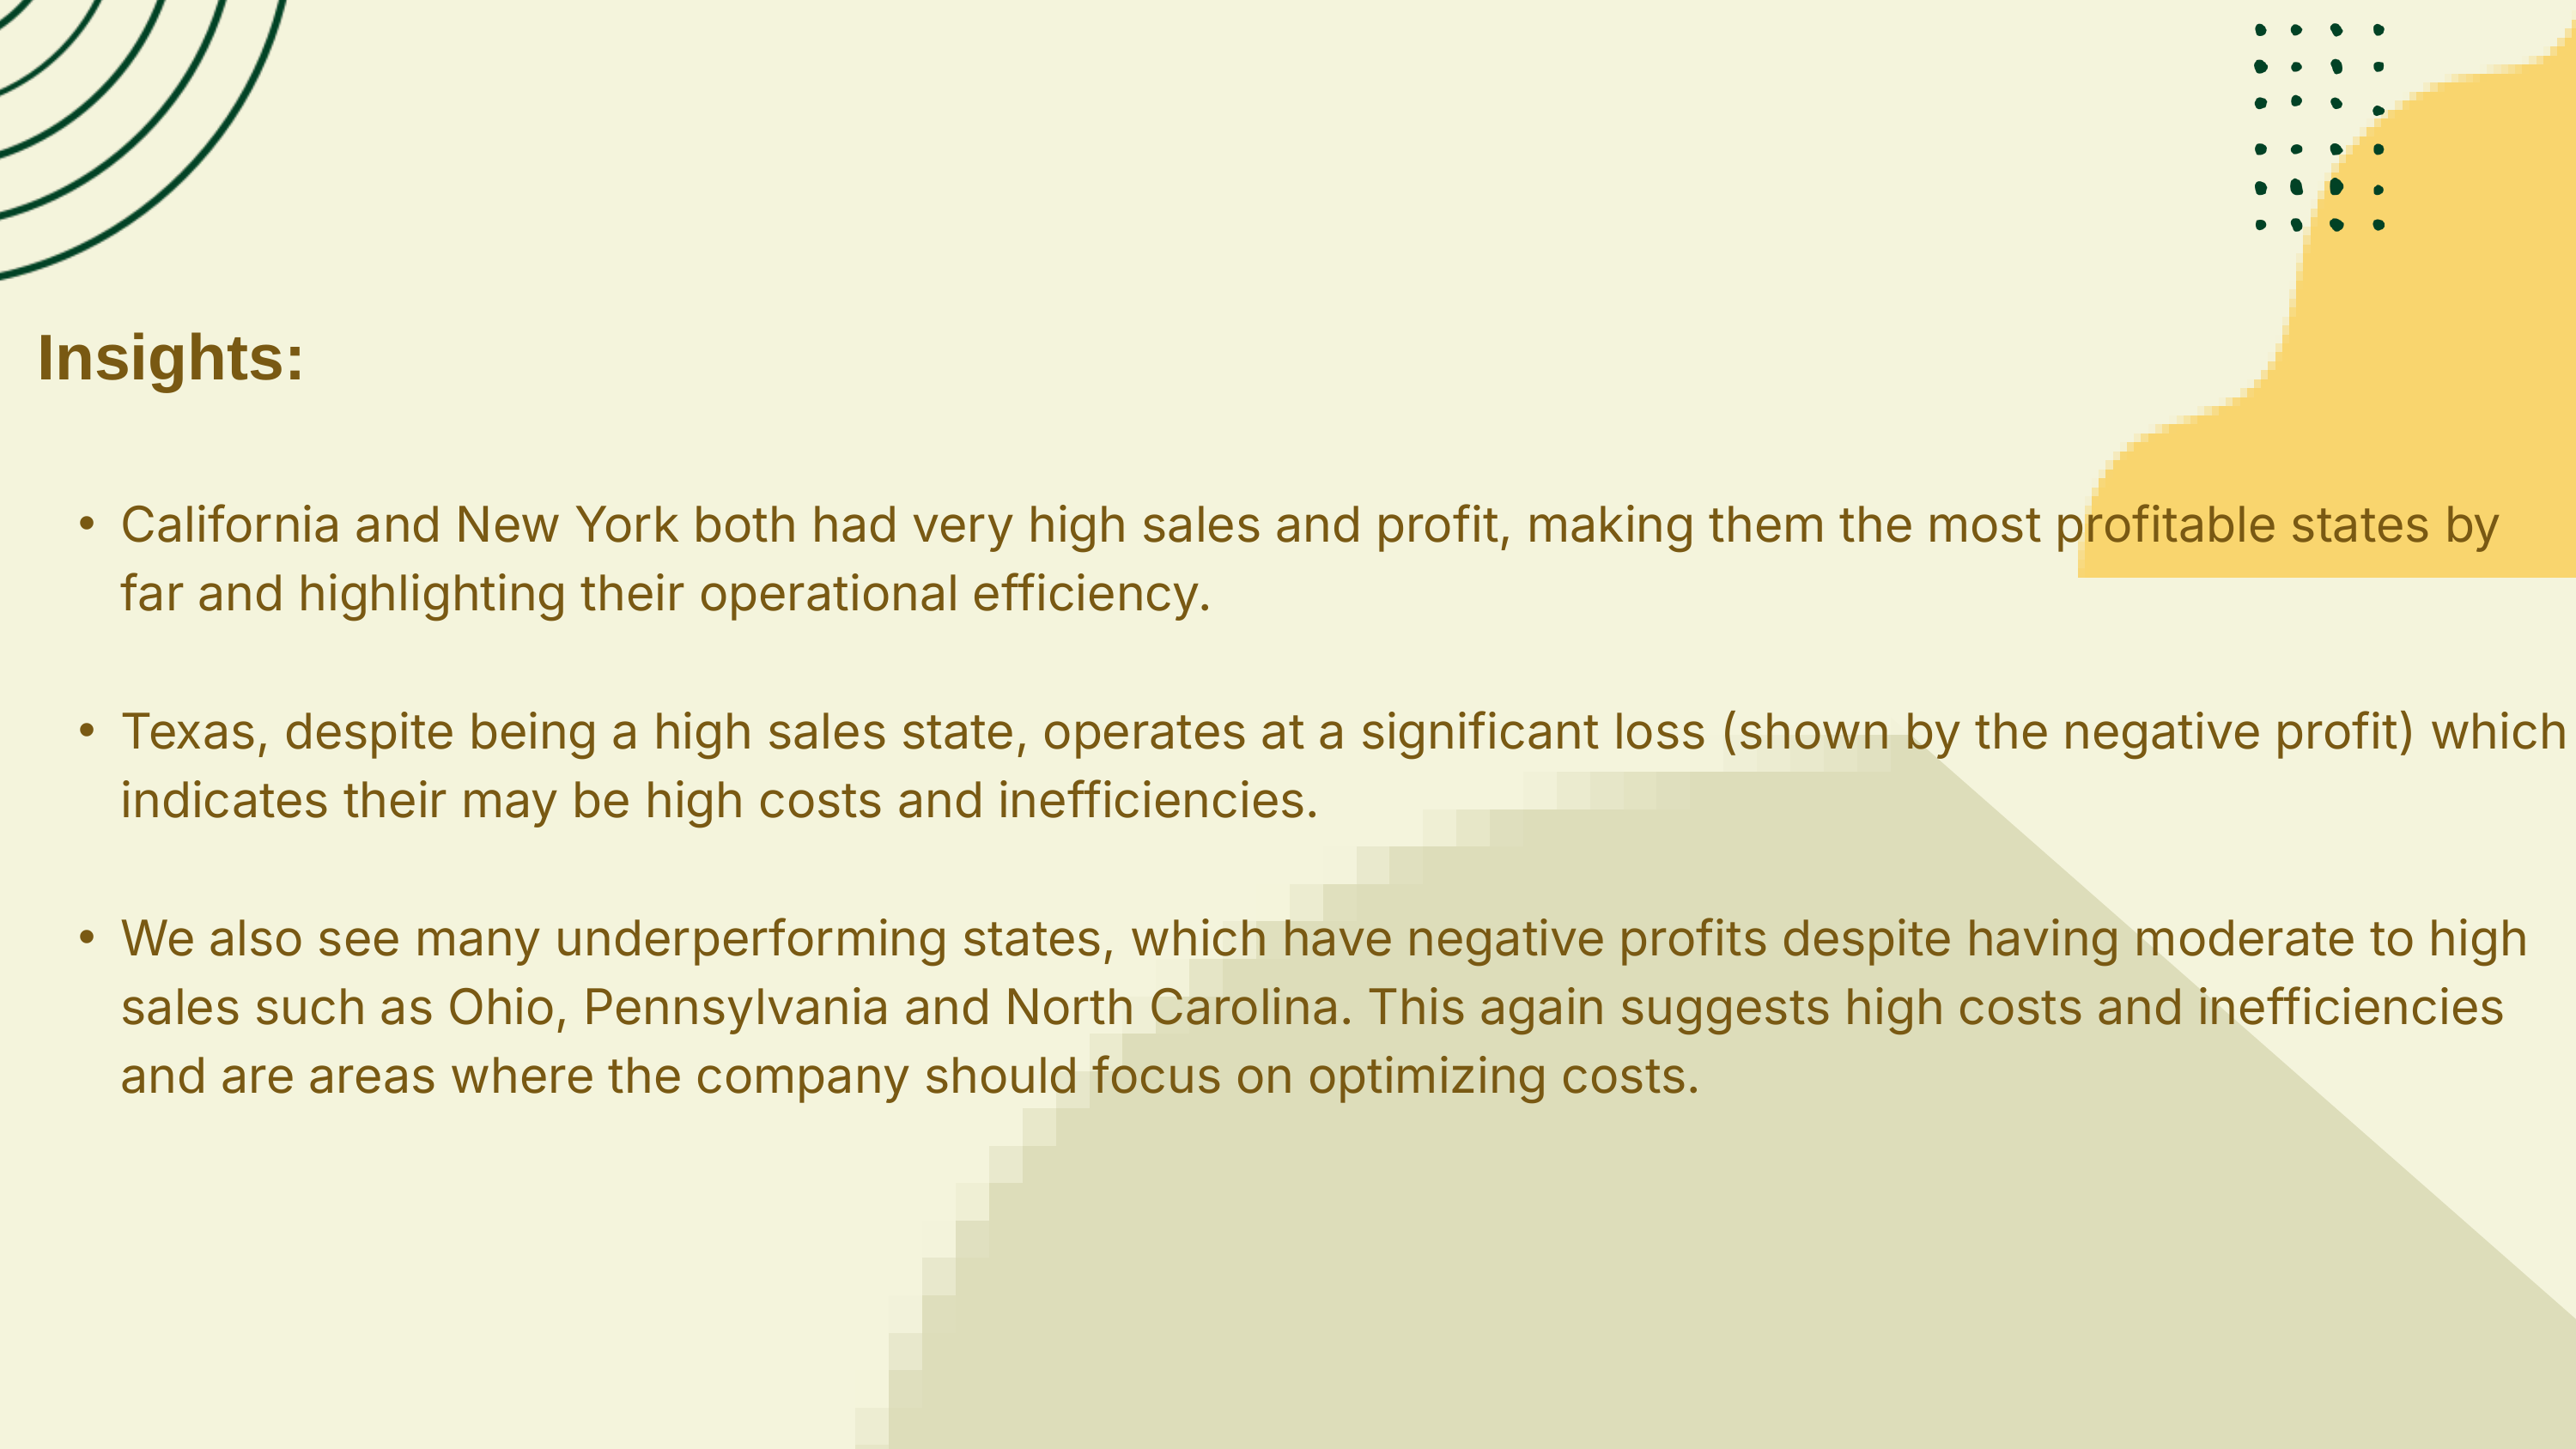

Insights:

California and New York both had very high sales and profit, making them the most profitable states by far and highlighting their operational efficiency.

Texas, despite being a high sales state, operates at a significant loss (shown by the negative profit) which indicates their may be high costs and inefficiencies.

We also see many underperforming states, which have negative profits despite having moderate to high sales such as Ohio, Pennsylvania and North Carolina. This again suggests high costs and inefficiencies and are areas where the company should focus on optimizing costs.